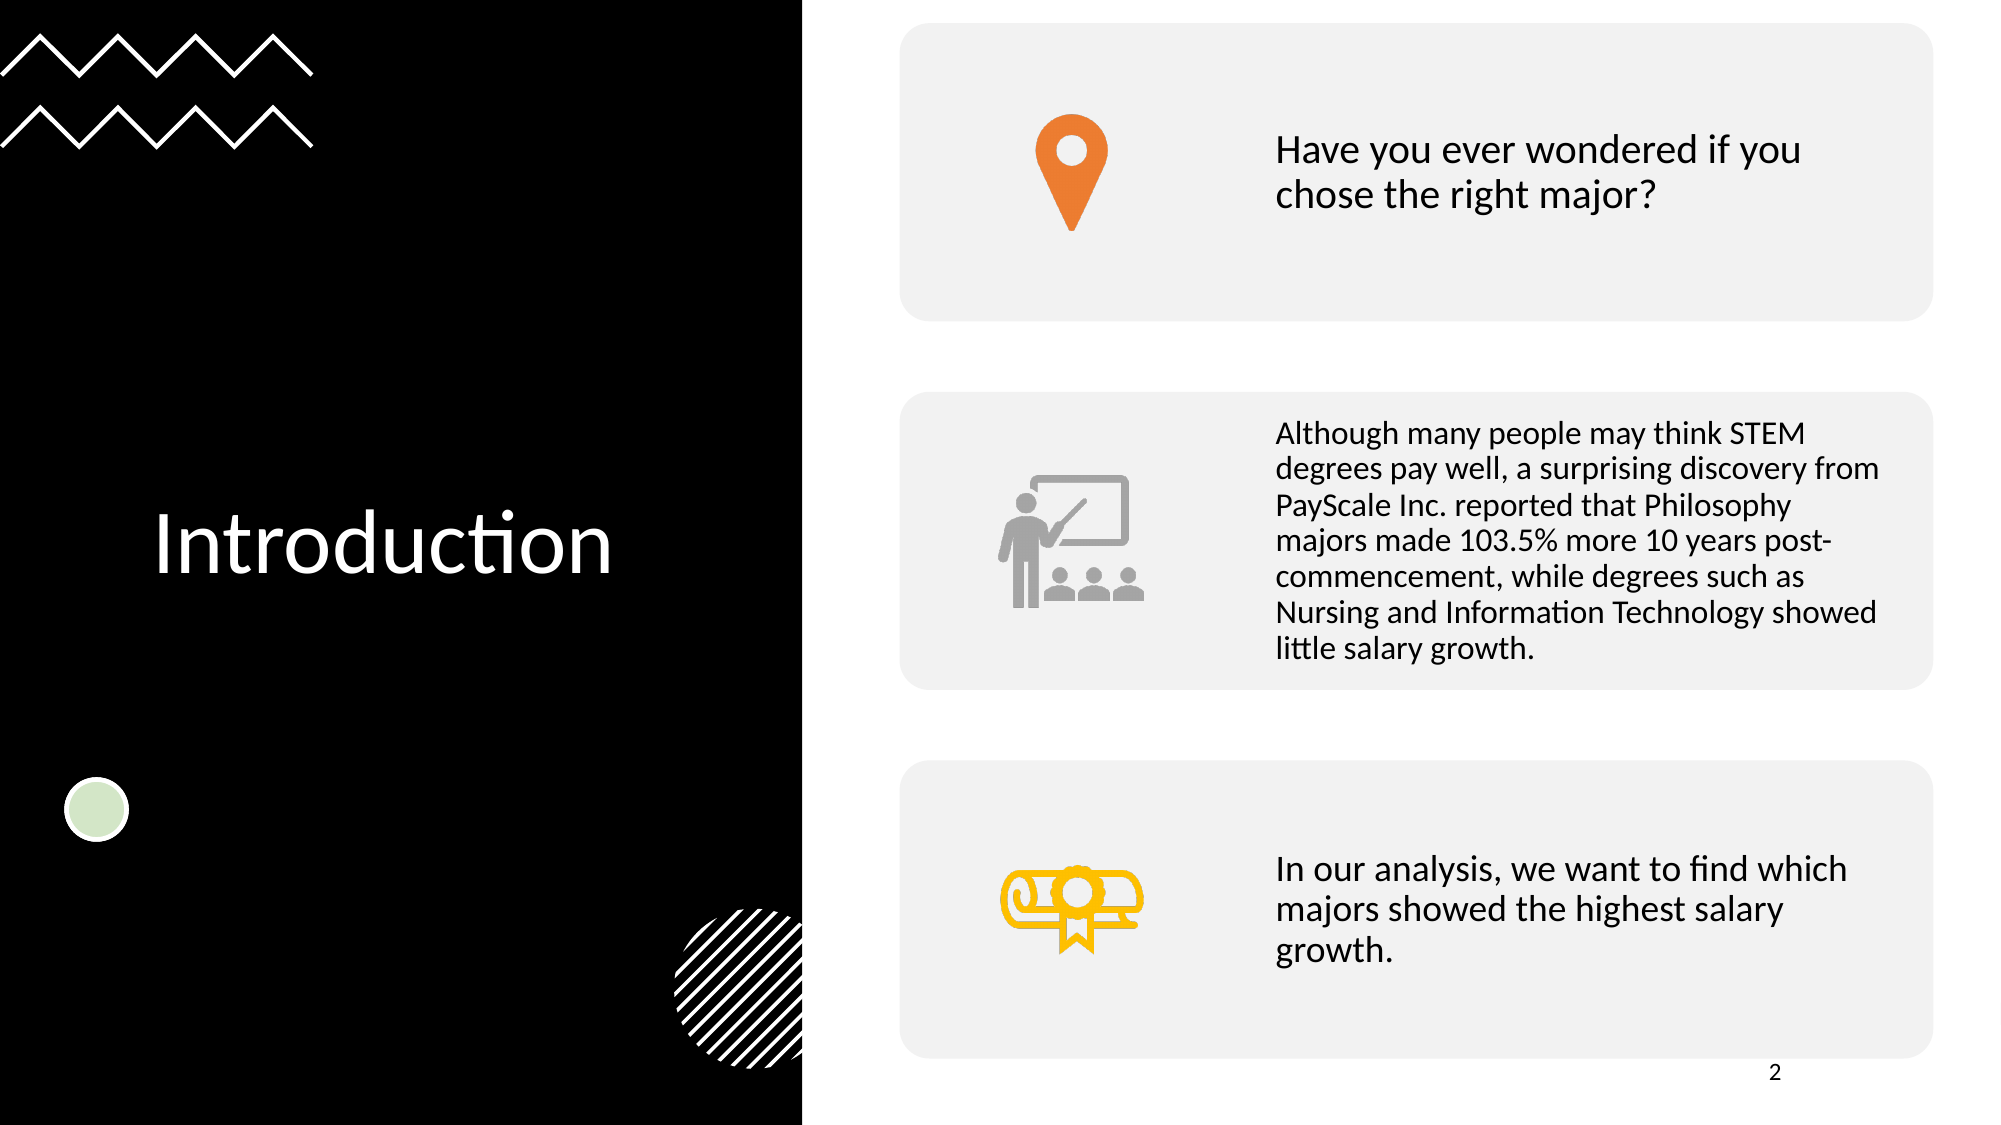

Have you ever wondered if you chose the right major?
Although many people may think STEM degrees pay well, a surprising discovery from PayScale Inc. reported that Philosophy majors made 103.5% more 10 years post-commencement, while degrees such as Nursing and Information Technology showed little salary growth.
In our analysis, we want to find which majors showed the highest salary growth.

# Introduction

2